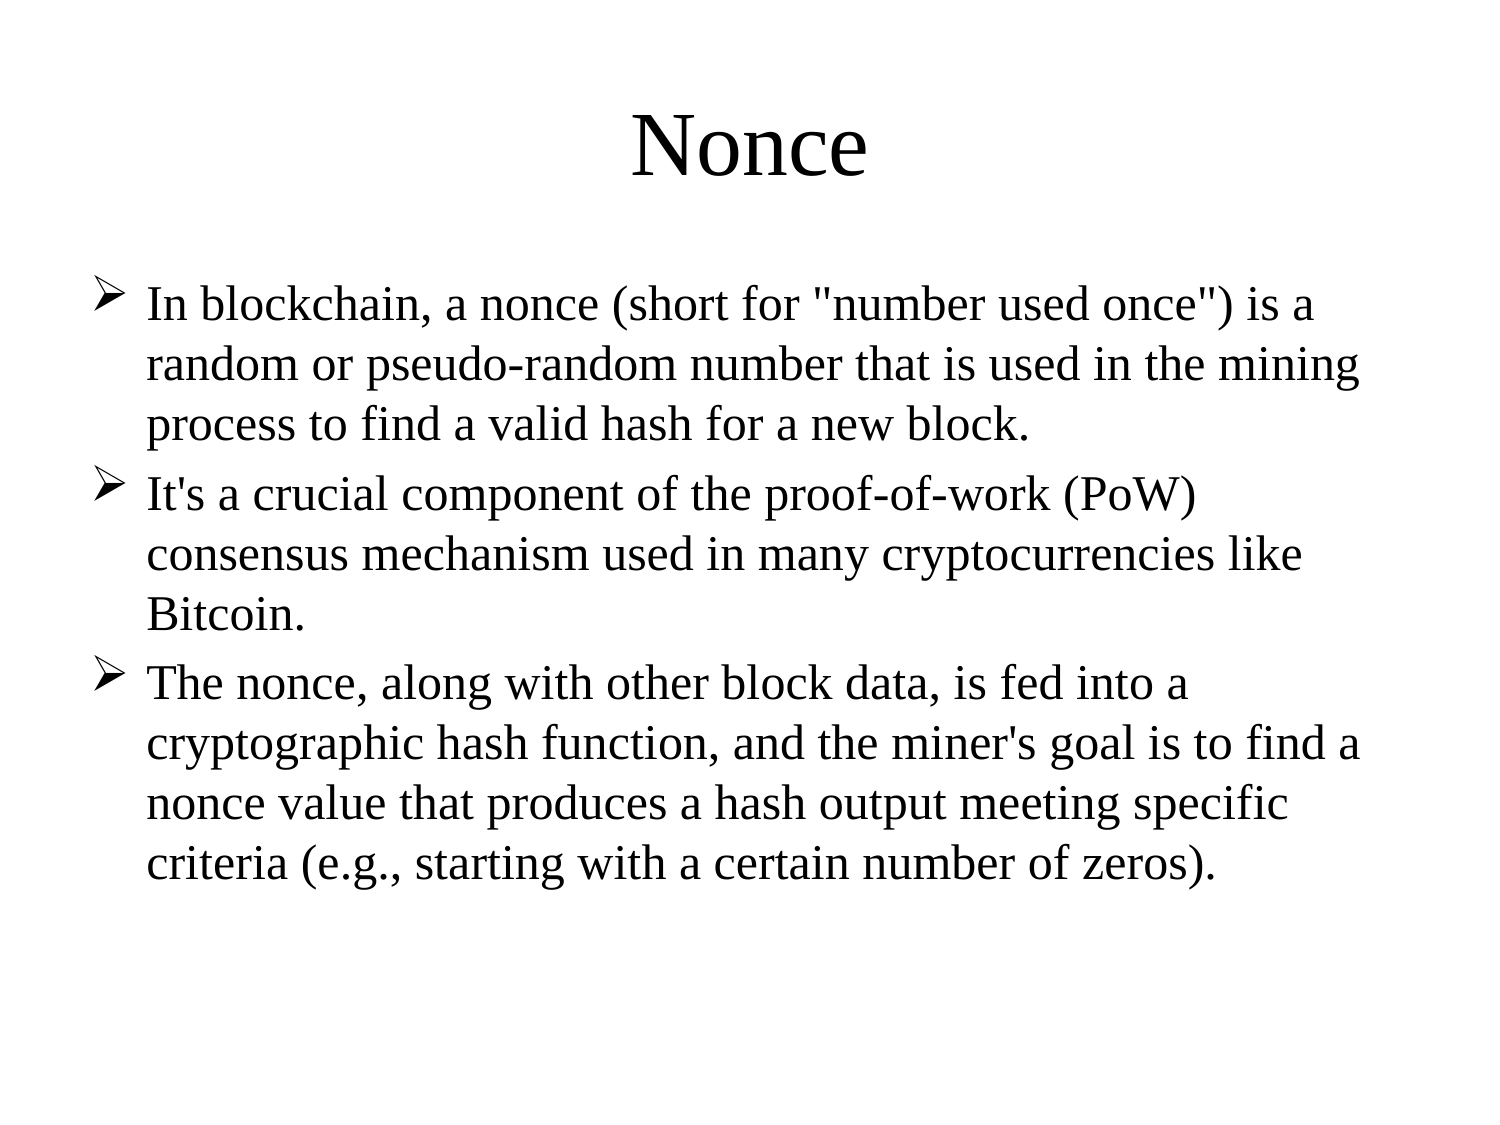

# Nonce
In blockchain, a nonce (short for "number used once") is a random or pseudo-random number that is used in the mining process to find a valid hash for a new block.
It's a crucial component of the proof-of-work (PoW) consensus mechanism used in many cryptocurrencies like Bitcoin.
The nonce, along with other block data, is fed into a cryptographic hash function, and the miner's goal is to find a nonce value that produces a hash output meeting specific criteria (e.g., starting with a certain number of zeros).